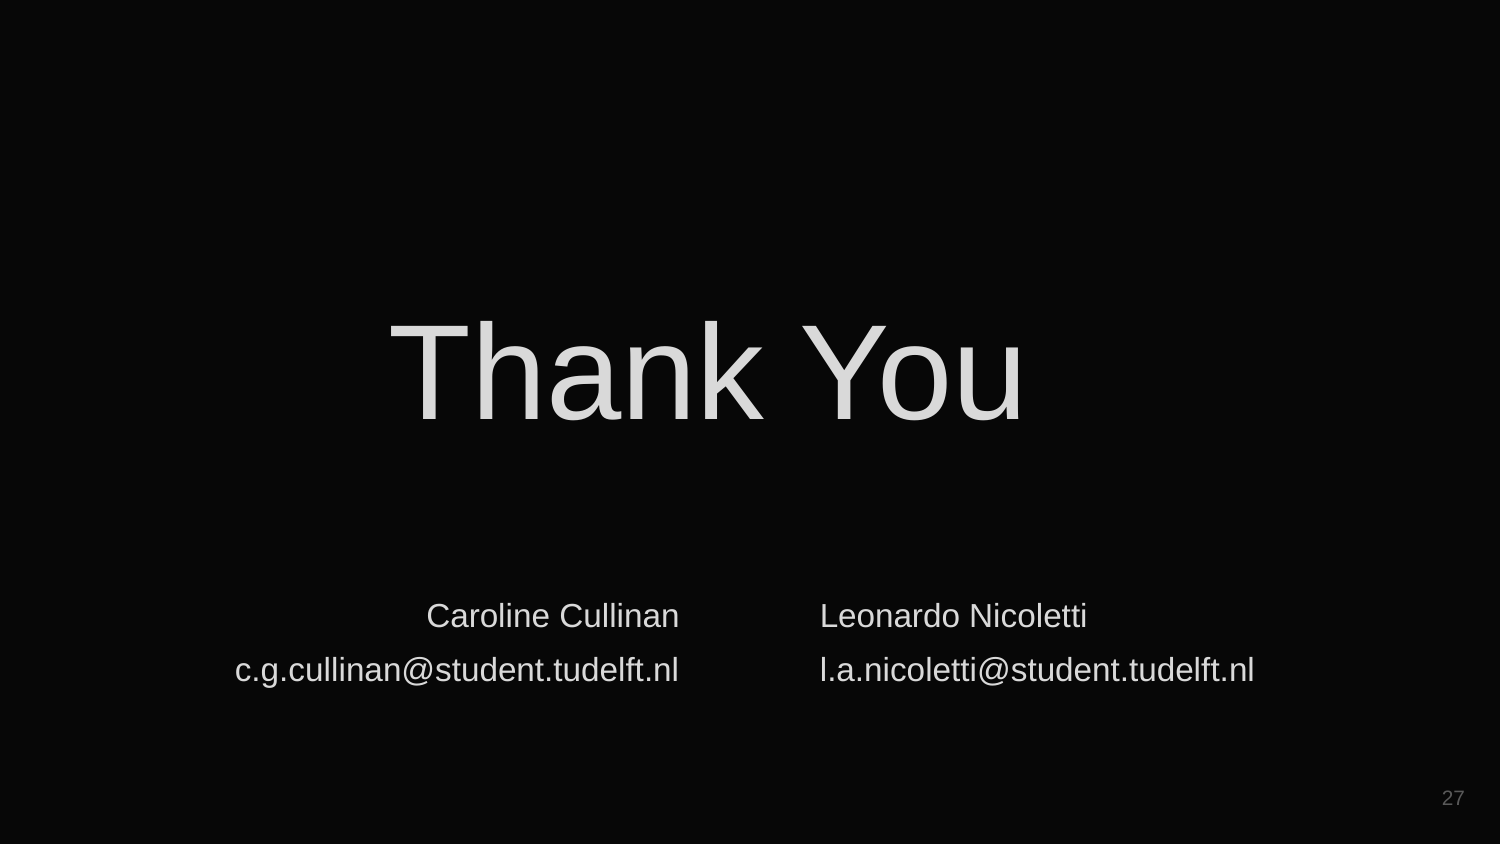

Thank You

Caroline Cullinan
c.g.cullinan@student.tudelft.nl
Leonardo Nicoletti
l.a.nicoletti@student.tudelft.nl
27